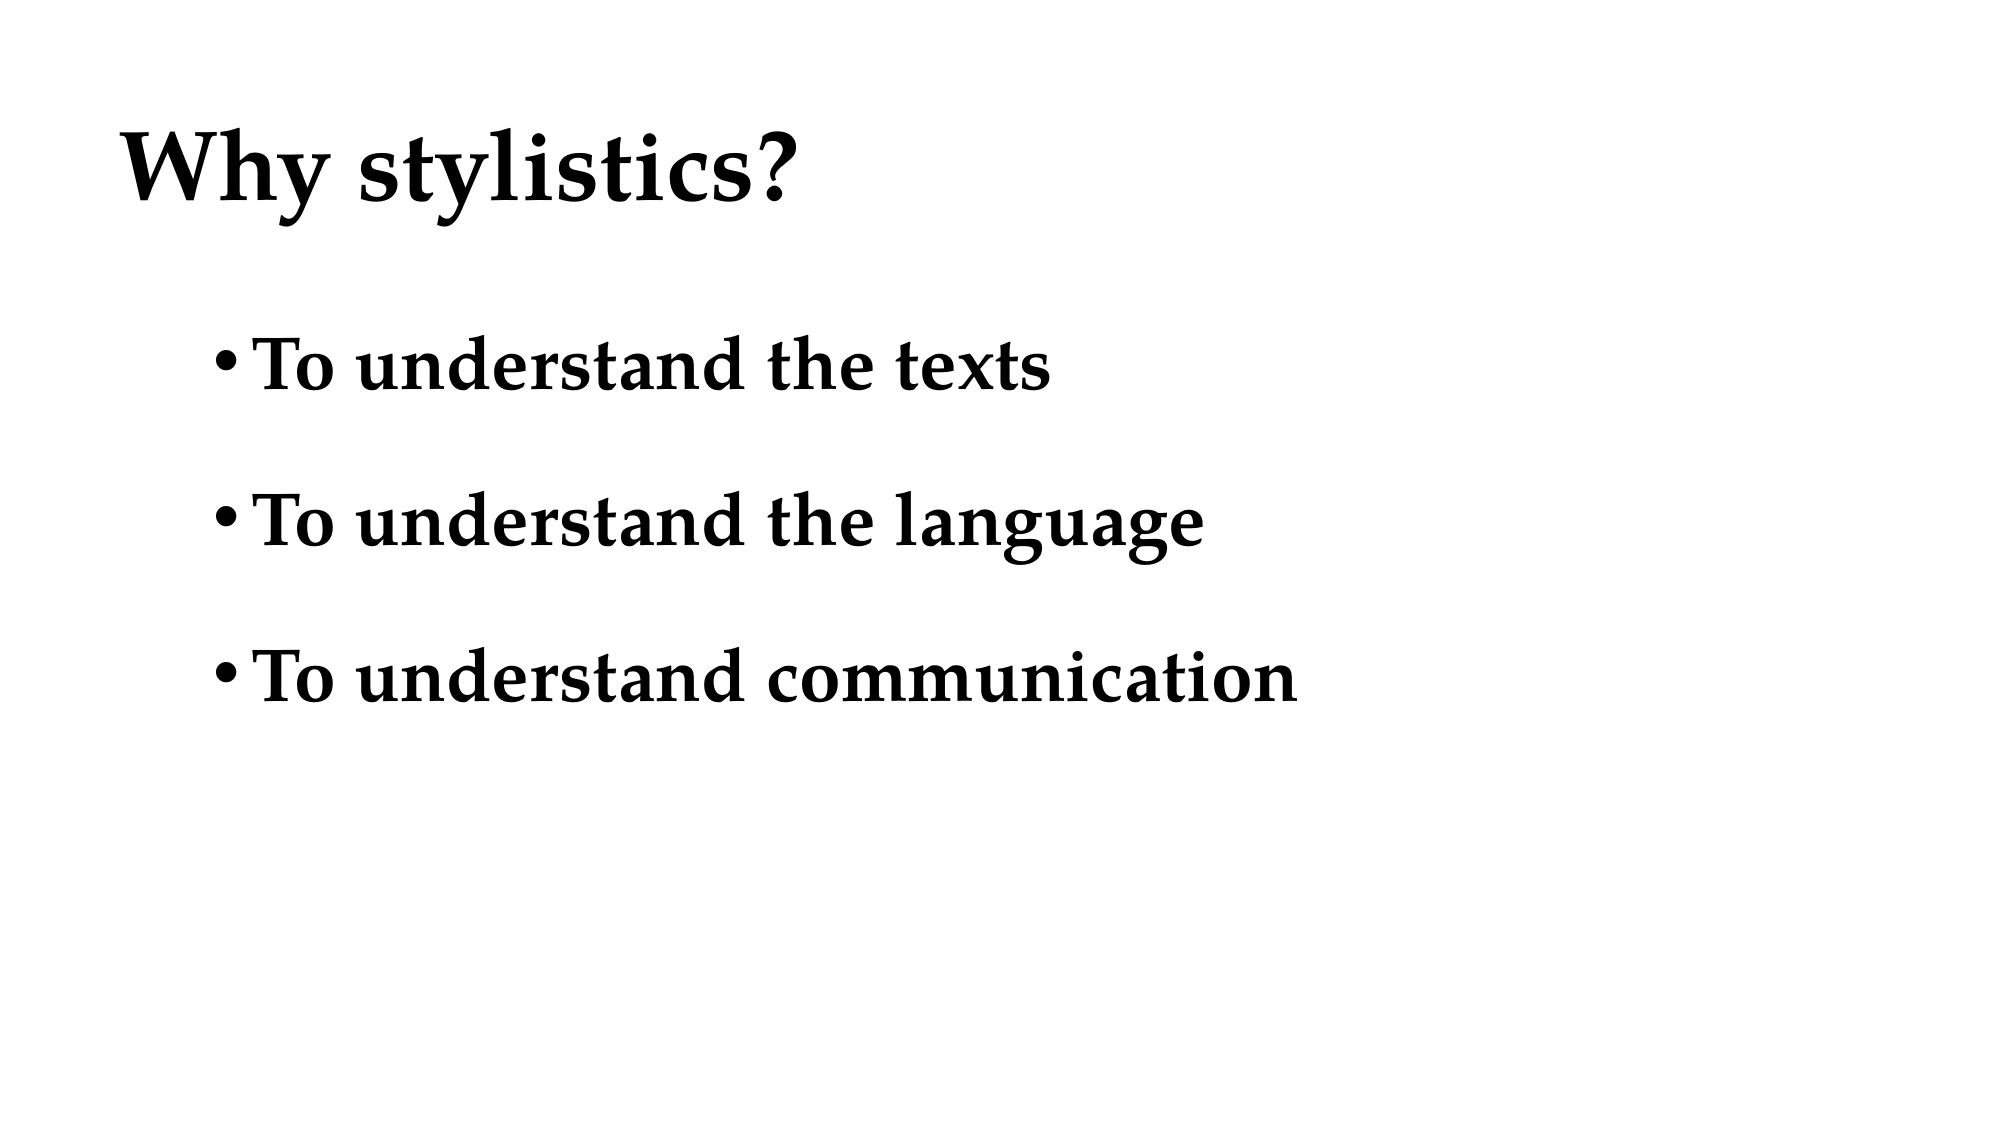

# Why stylistics?
To understand the texts
To understand the language
To understand communication